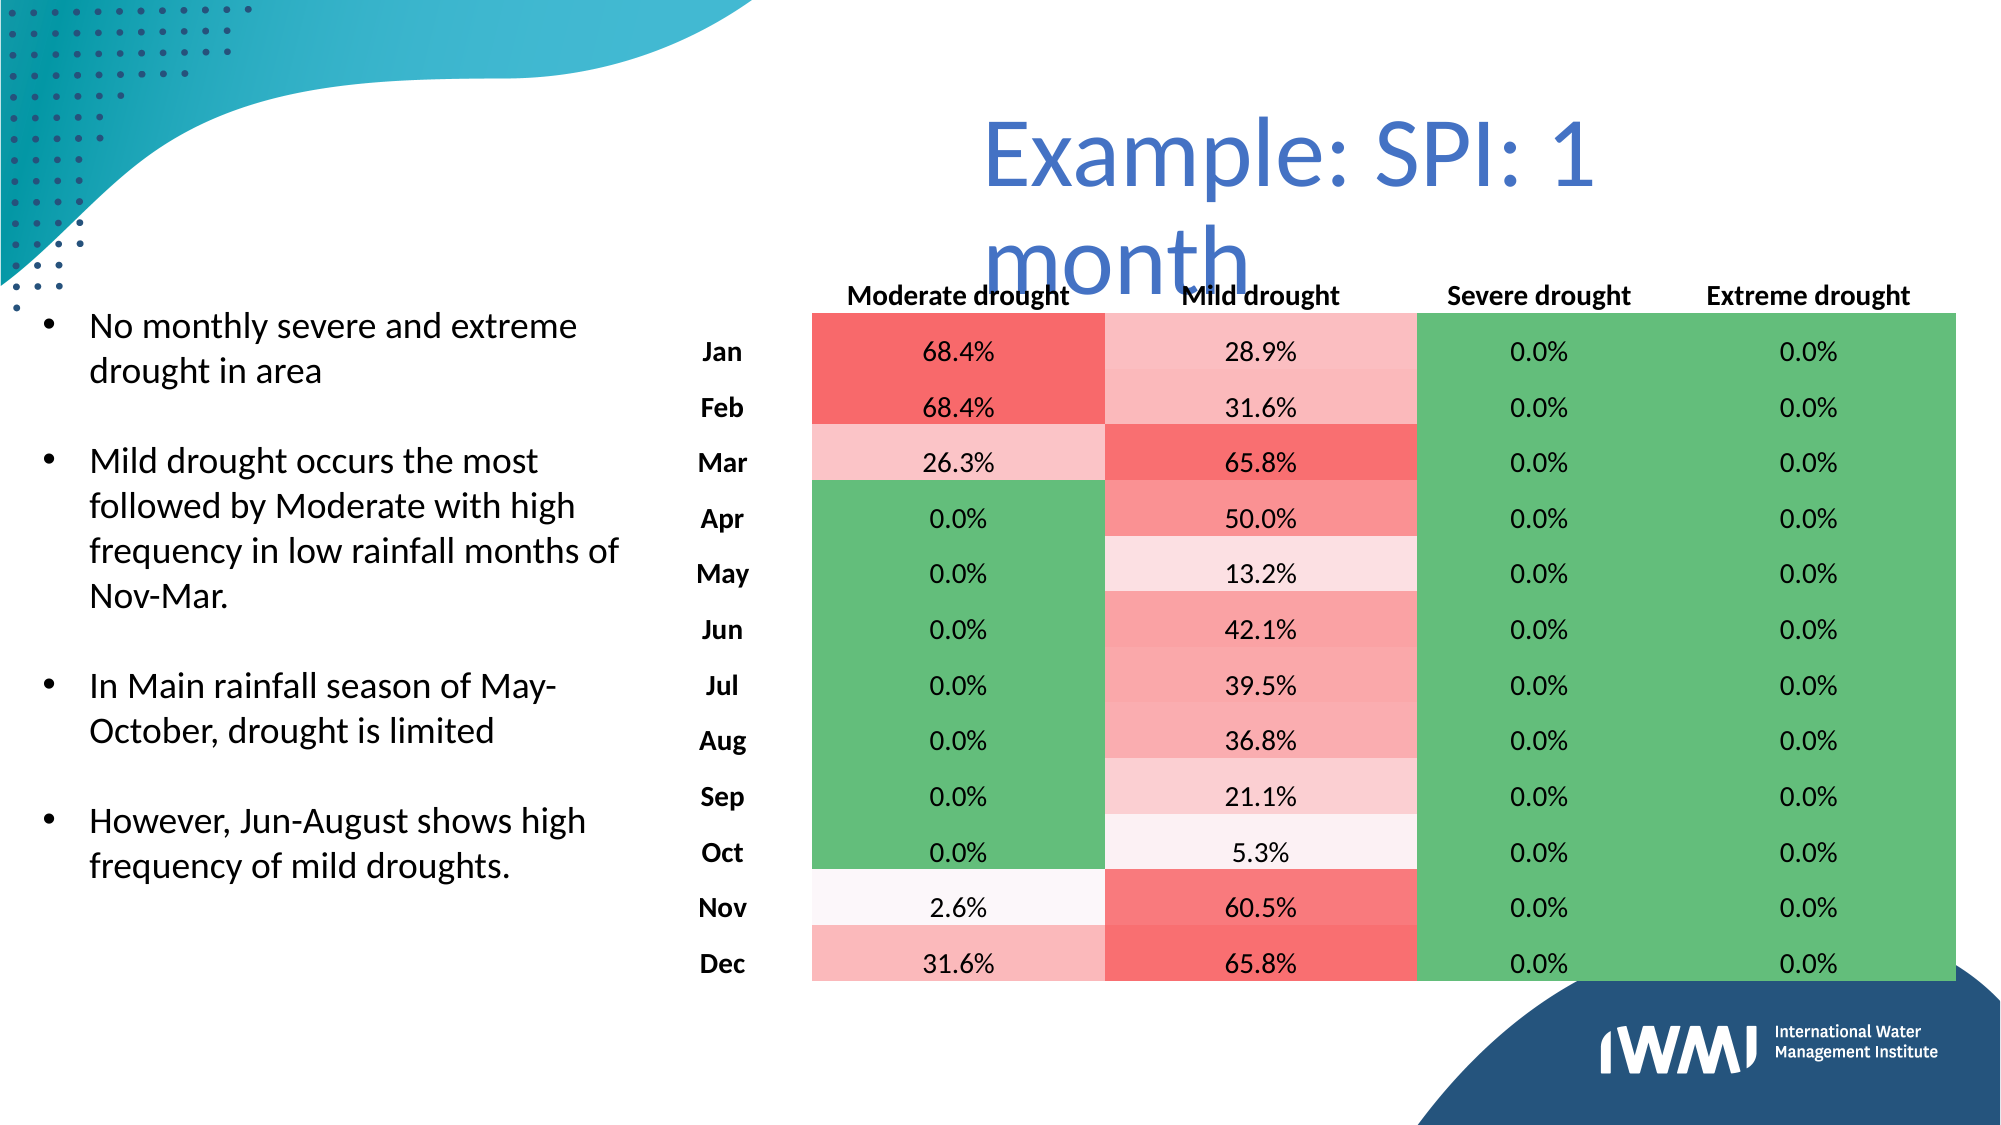

# Example: SPI: 1 month
|  | Moderate drought | Mild drought | Severe drought | Extreme drought |
| --- | --- | --- | --- | --- |
| Jan | 68.4% | 28.9% | 0.0% | 0.0% |
| Feb | 68.4% | 31.6% | 0.0% | 0.0% |
| Mar | 26.3% | 65.8% | 0.0% | 0.0% |
| Apr | 0.0% | 50.0% | 0.0% | 0.0% |
| May | 0.0% | 13.2% | 0.0% | 0.0% |
| Jun | 0.0% | 42.1% | 0.0% | 0.0% |
| Jul | 0.0% | 39.5% | 0.0% | 0.0% |
| Aug | 0.0% | 36.8% | 0.0% | 0.0% |
| Sep | 0.0% | 21.1% | 0.0% | 0.0% |
| Oct | 0.0% | 5.3% | 0.0% | 0.0% |
| Nov | 2.6% | 60.5% | 0.0% | 0.0% |
| Dec | 31.6% | 65.8% | 0.0% | 0.0% |
No monthly severe and extreme drought in area

Mild drought occurs the most  followed by Moderate with high frequency in low rainfall months of Nov-Mar.

In Main rainfall season of May-October, drought is limited

However, Jun-August shows high frequency of mild droughts.